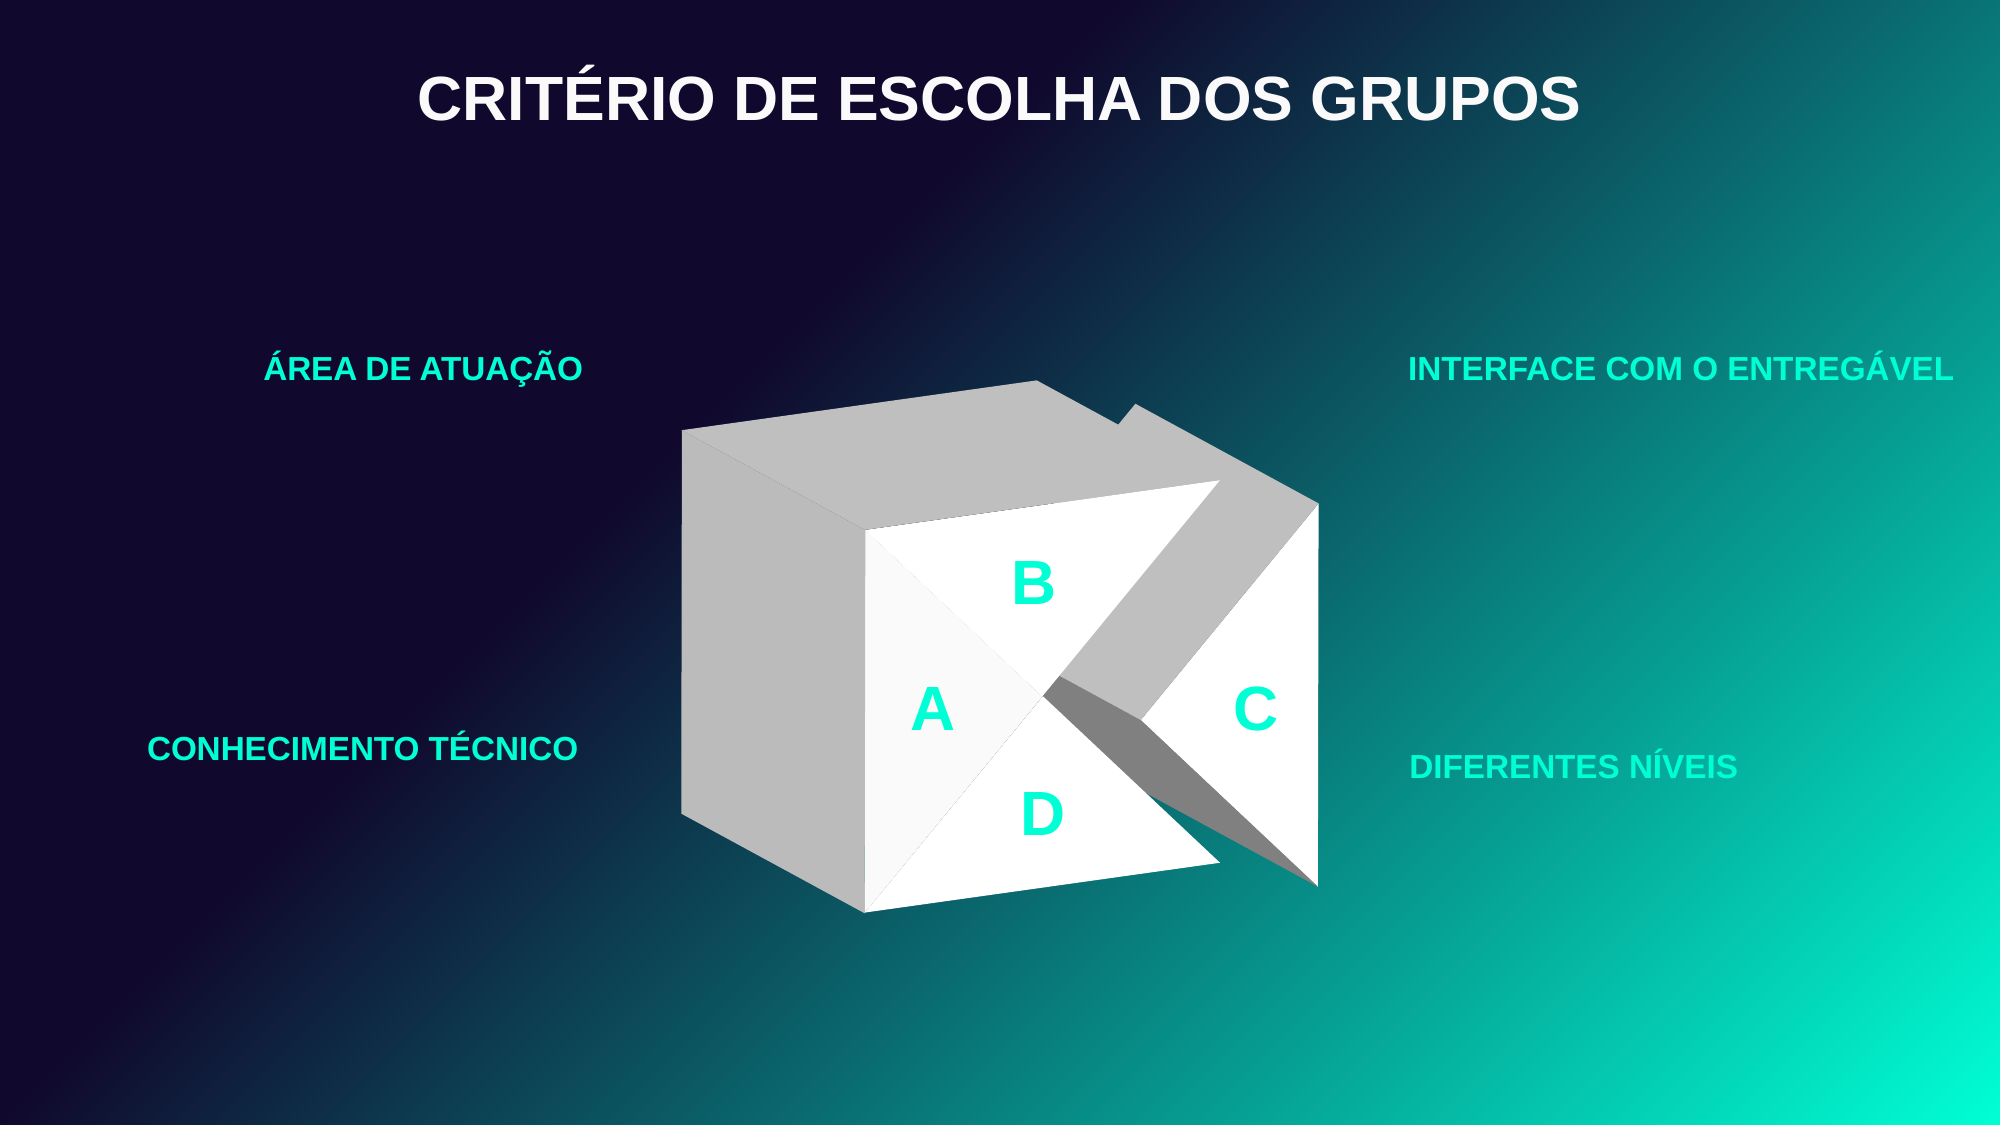

CRITÉRIO DE ESCOLHA DOS GRUPOS
ÁREA DE ATUAÇÃO
INTERFACE COM O ENTREGÁVEL

B

C
A

CONHECIMENTO TÉCNICO
DIFERENTES NÍVEIS
D